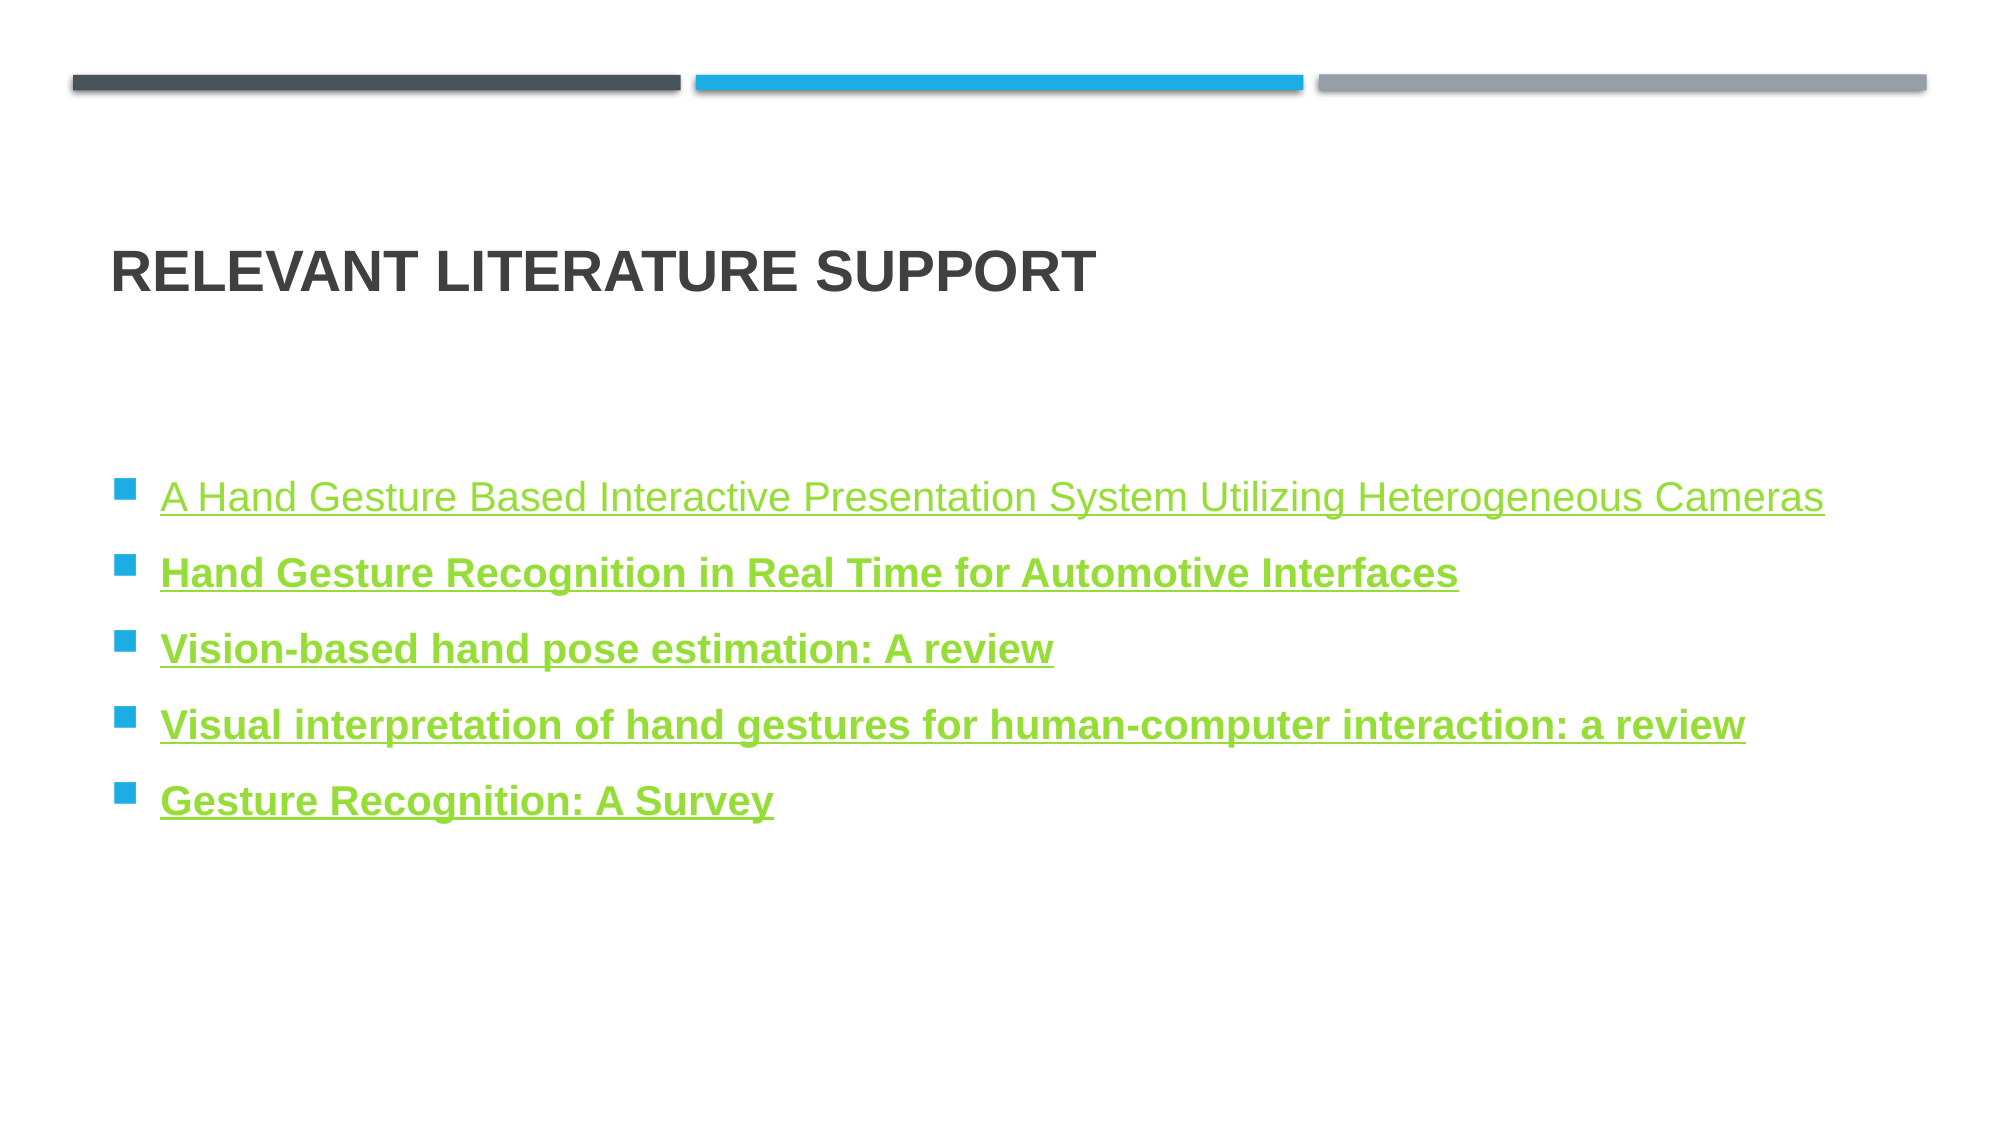

# Relevant Literature Support
A Hand Gesture Based Interactive Presentation System Utilizing Heterogeneous Cameras
Hand Gesture Recognition in Real Time for Automotive Interfaces
Vision-based hand pose estimation: A review
Visual interpretation of hand gestures for human-computer interaction: a review
Gesture Recognition: A Survey